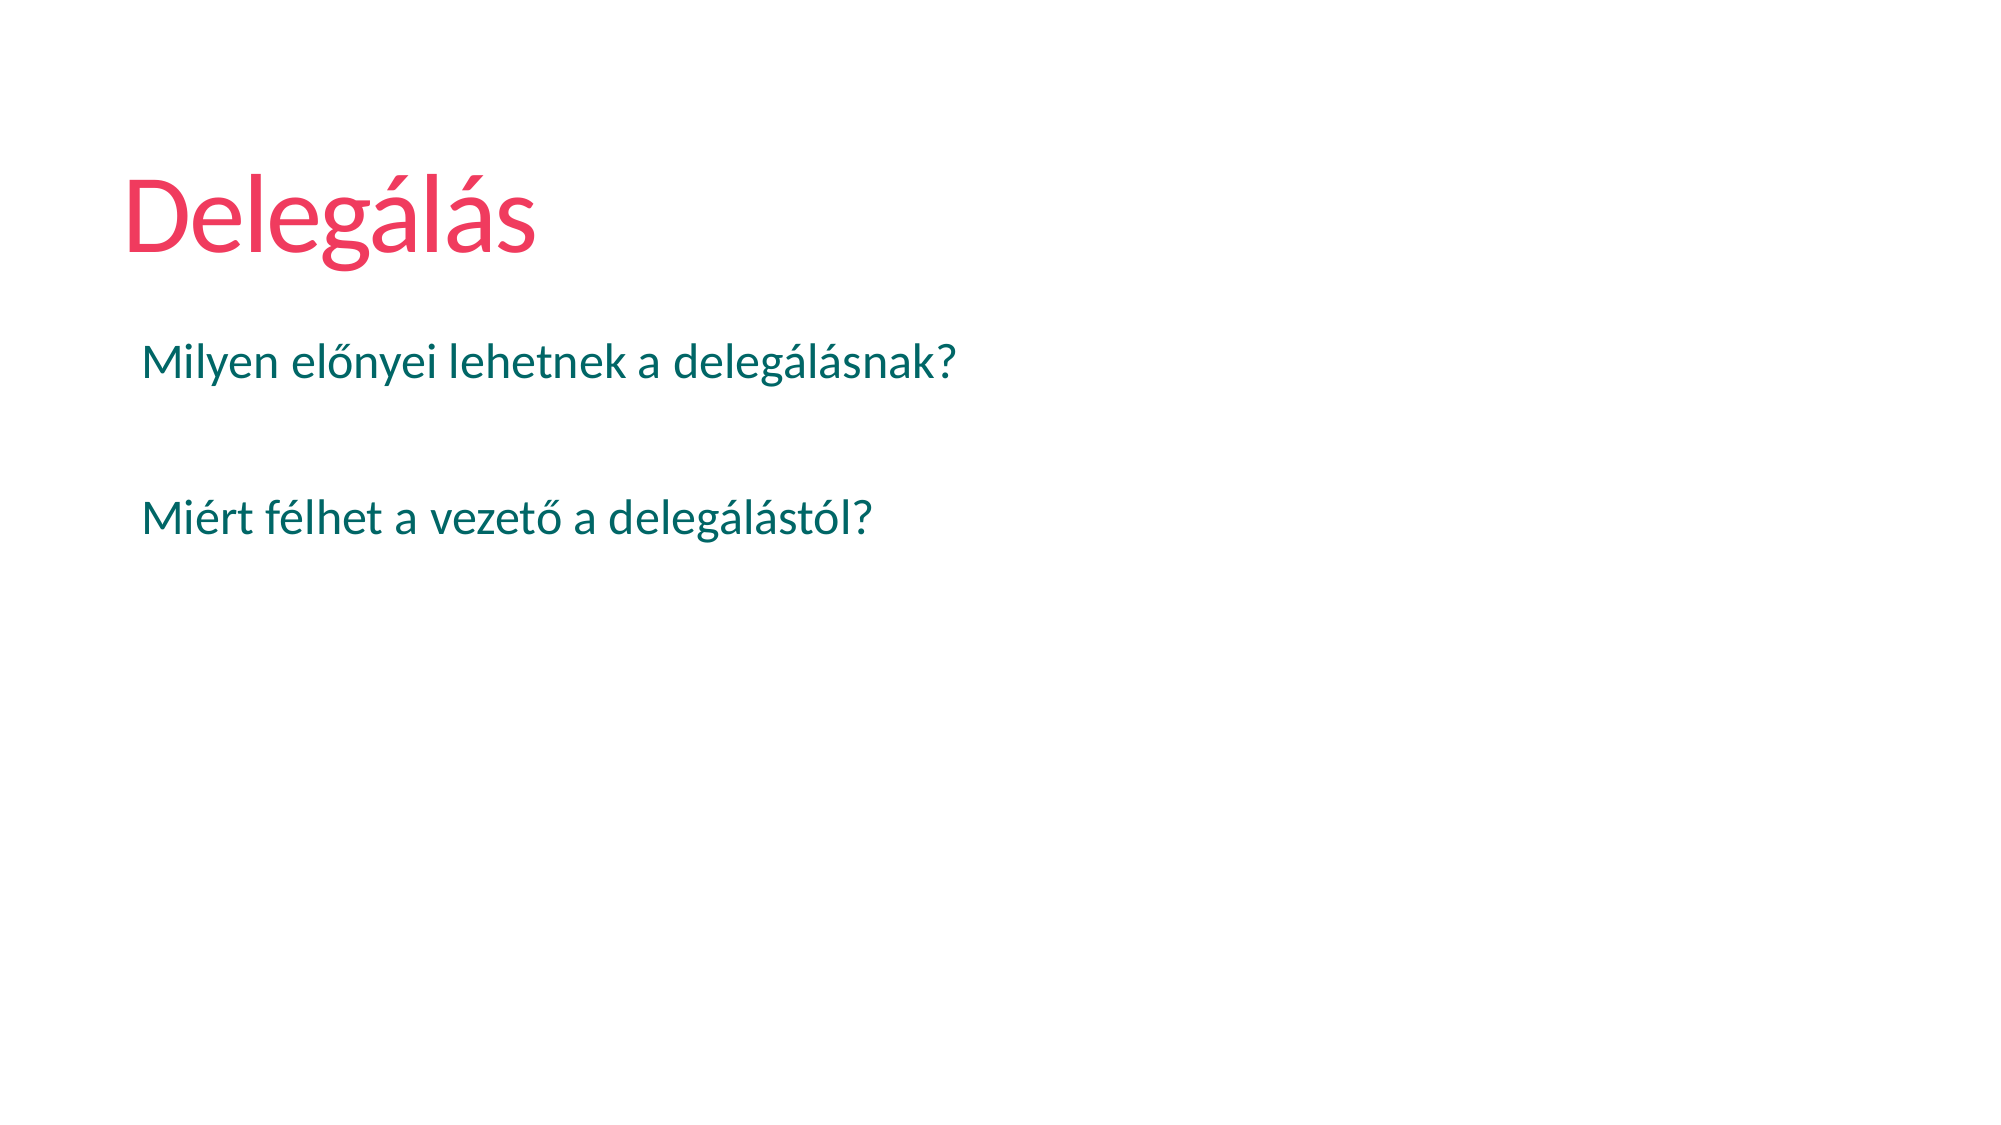

# Delegálás
Milyen előnyei lehetnek a delegálásnak?

Miért félhet a vezető a delegálástól?
Company Logo